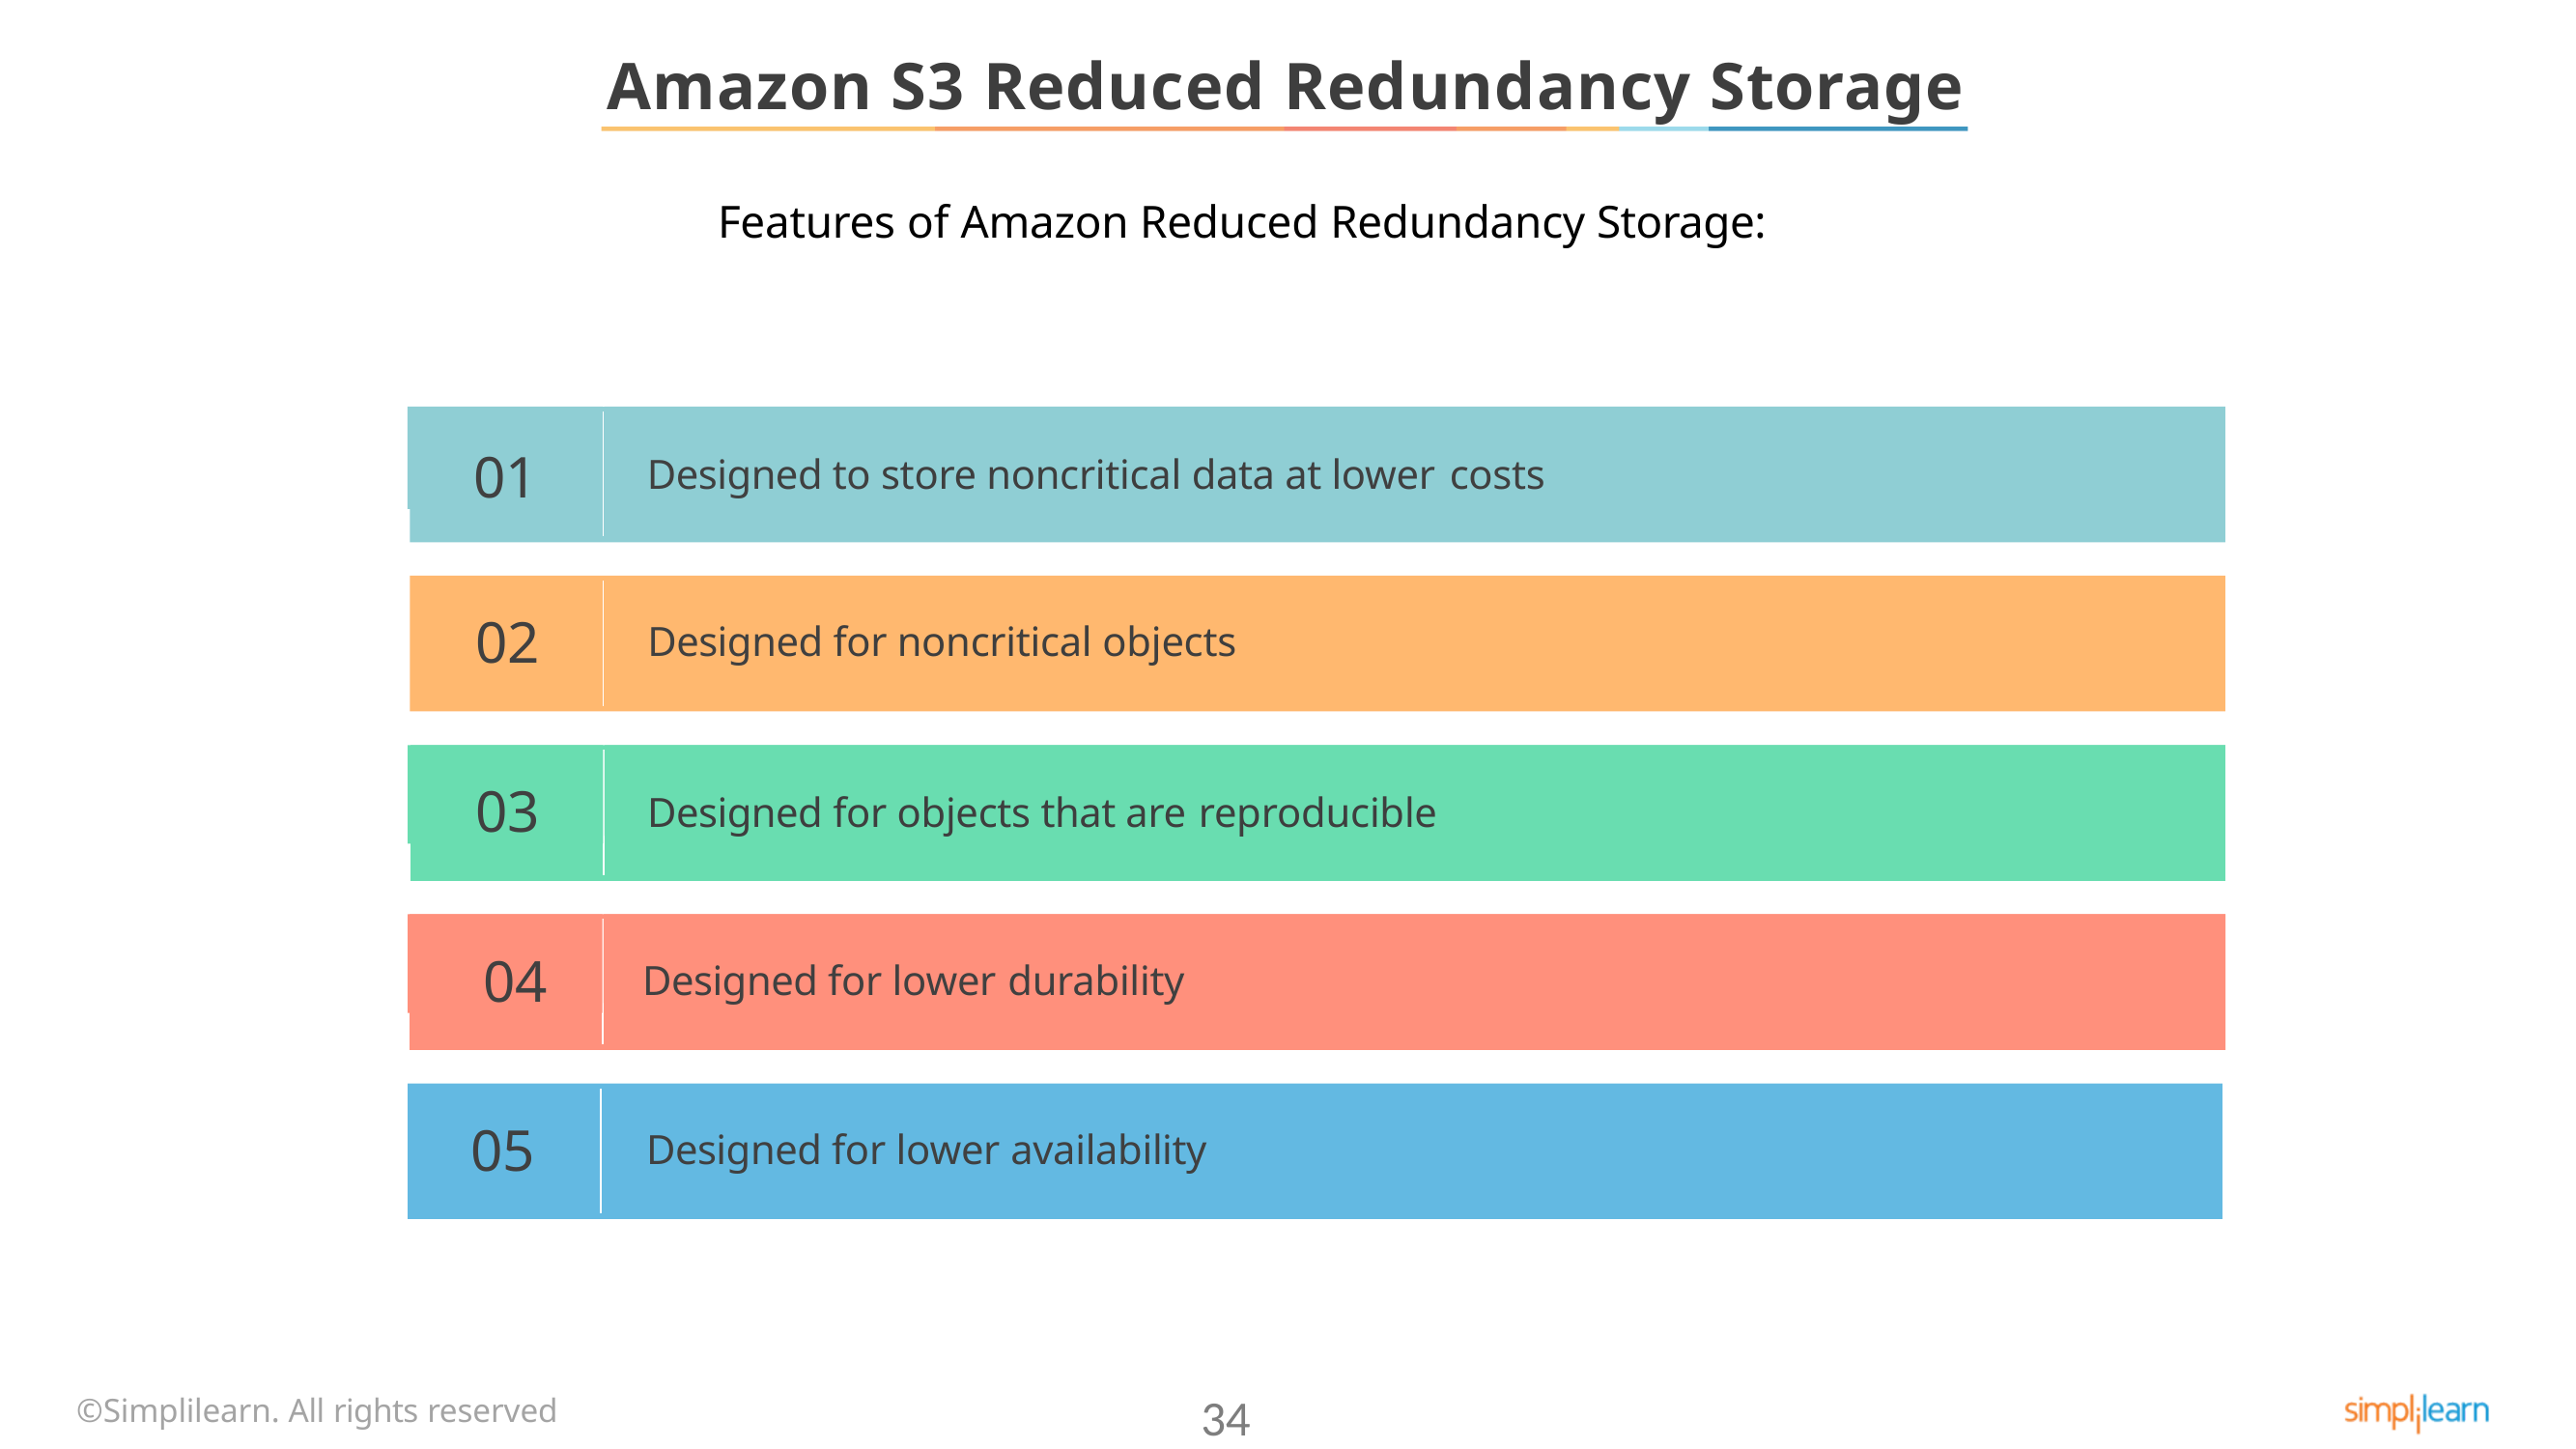

# Amazon S3 Reduced Redundancy Storage

Features of Amazon Reduced Redundancy Storage:
01

Designed to store noncritical data at lower costs

02
Designed for noncritical objects
03

Designed for objects that are reproducible
04

Designed for lower durability

05
Designed for lower availability
©Simplilearn. All rights reserved
34